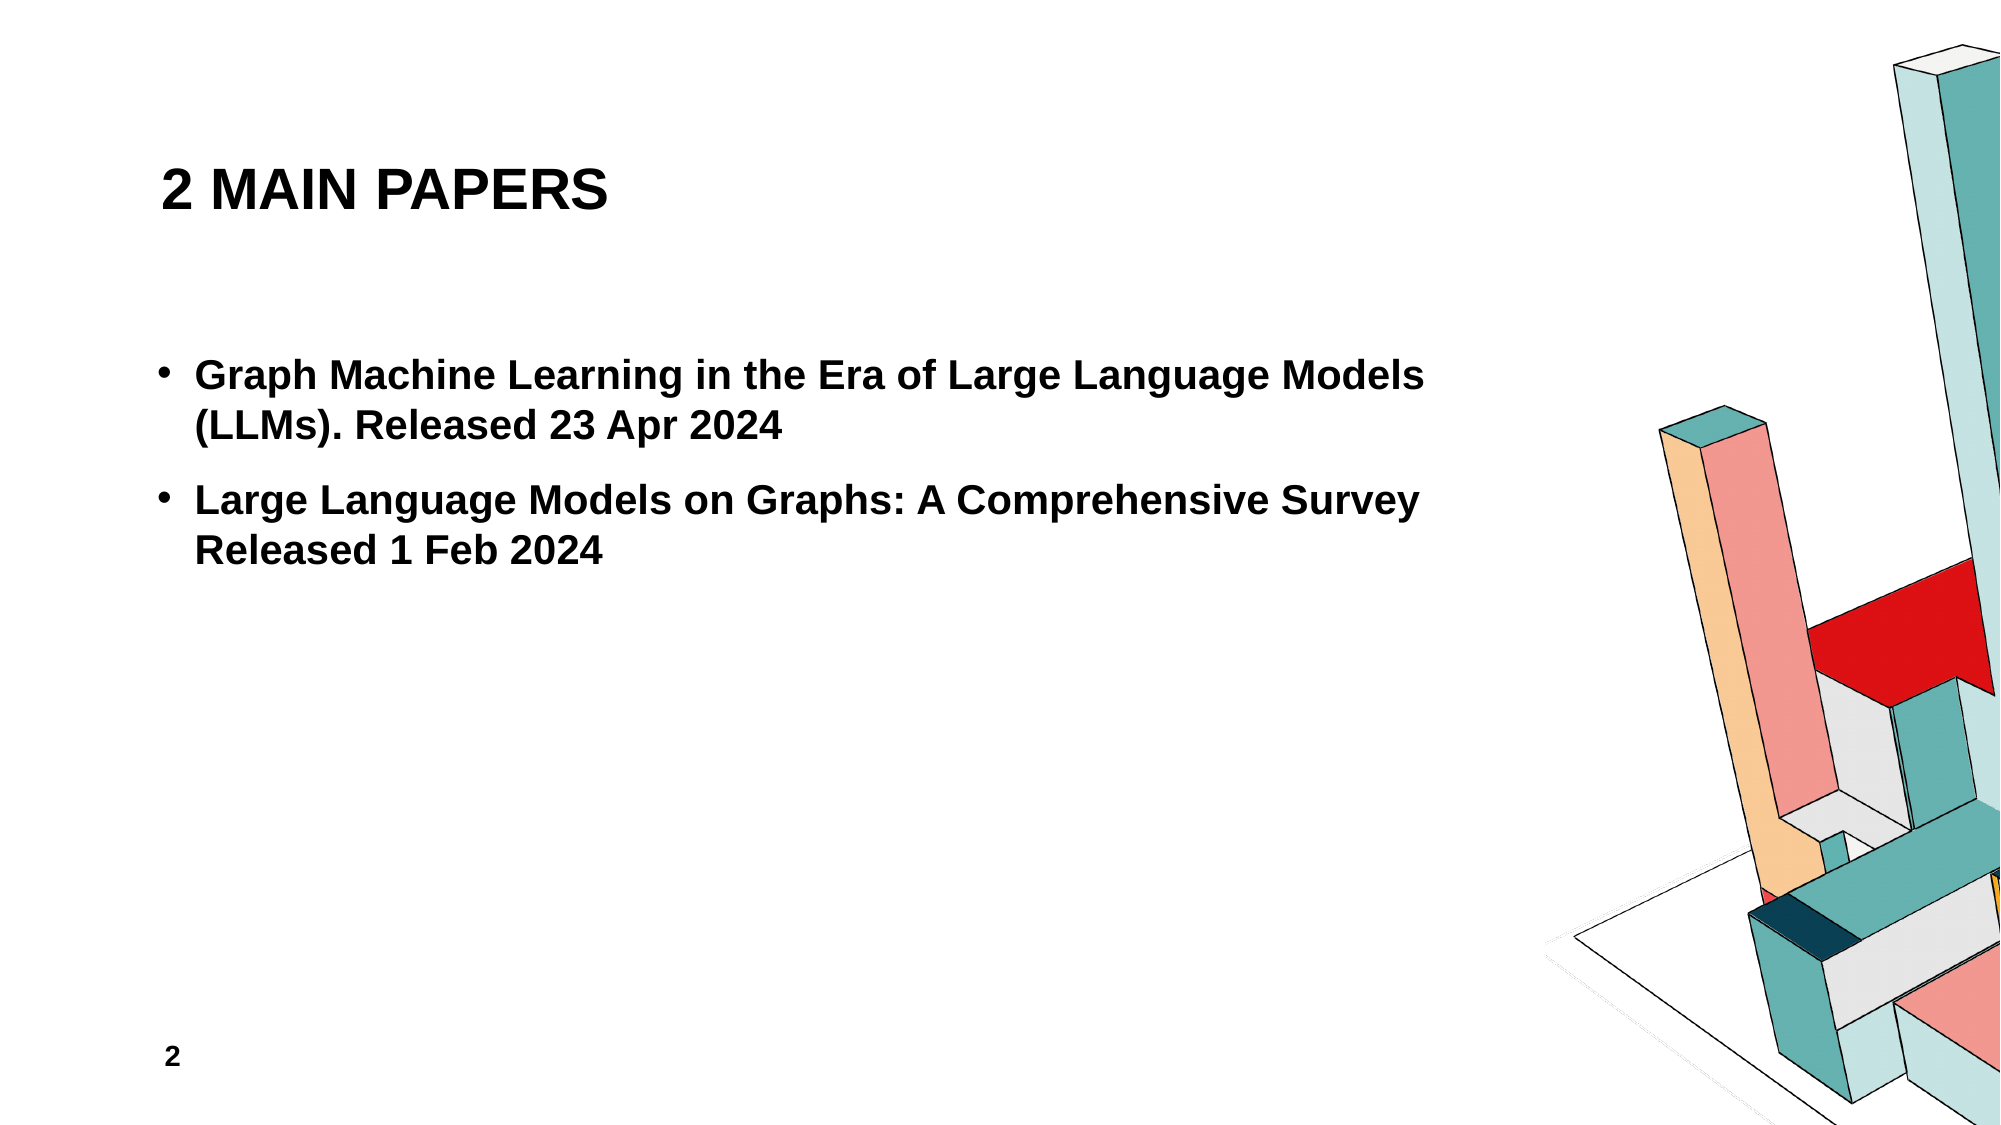

# 2 Main Papers
Graph Machine Learning in the Era of Large Language Models (LLMs). Released 23 Apr 2024
Large Language Models on Graphs: A Comprehensive Survey Released 1 Feb 2024

2